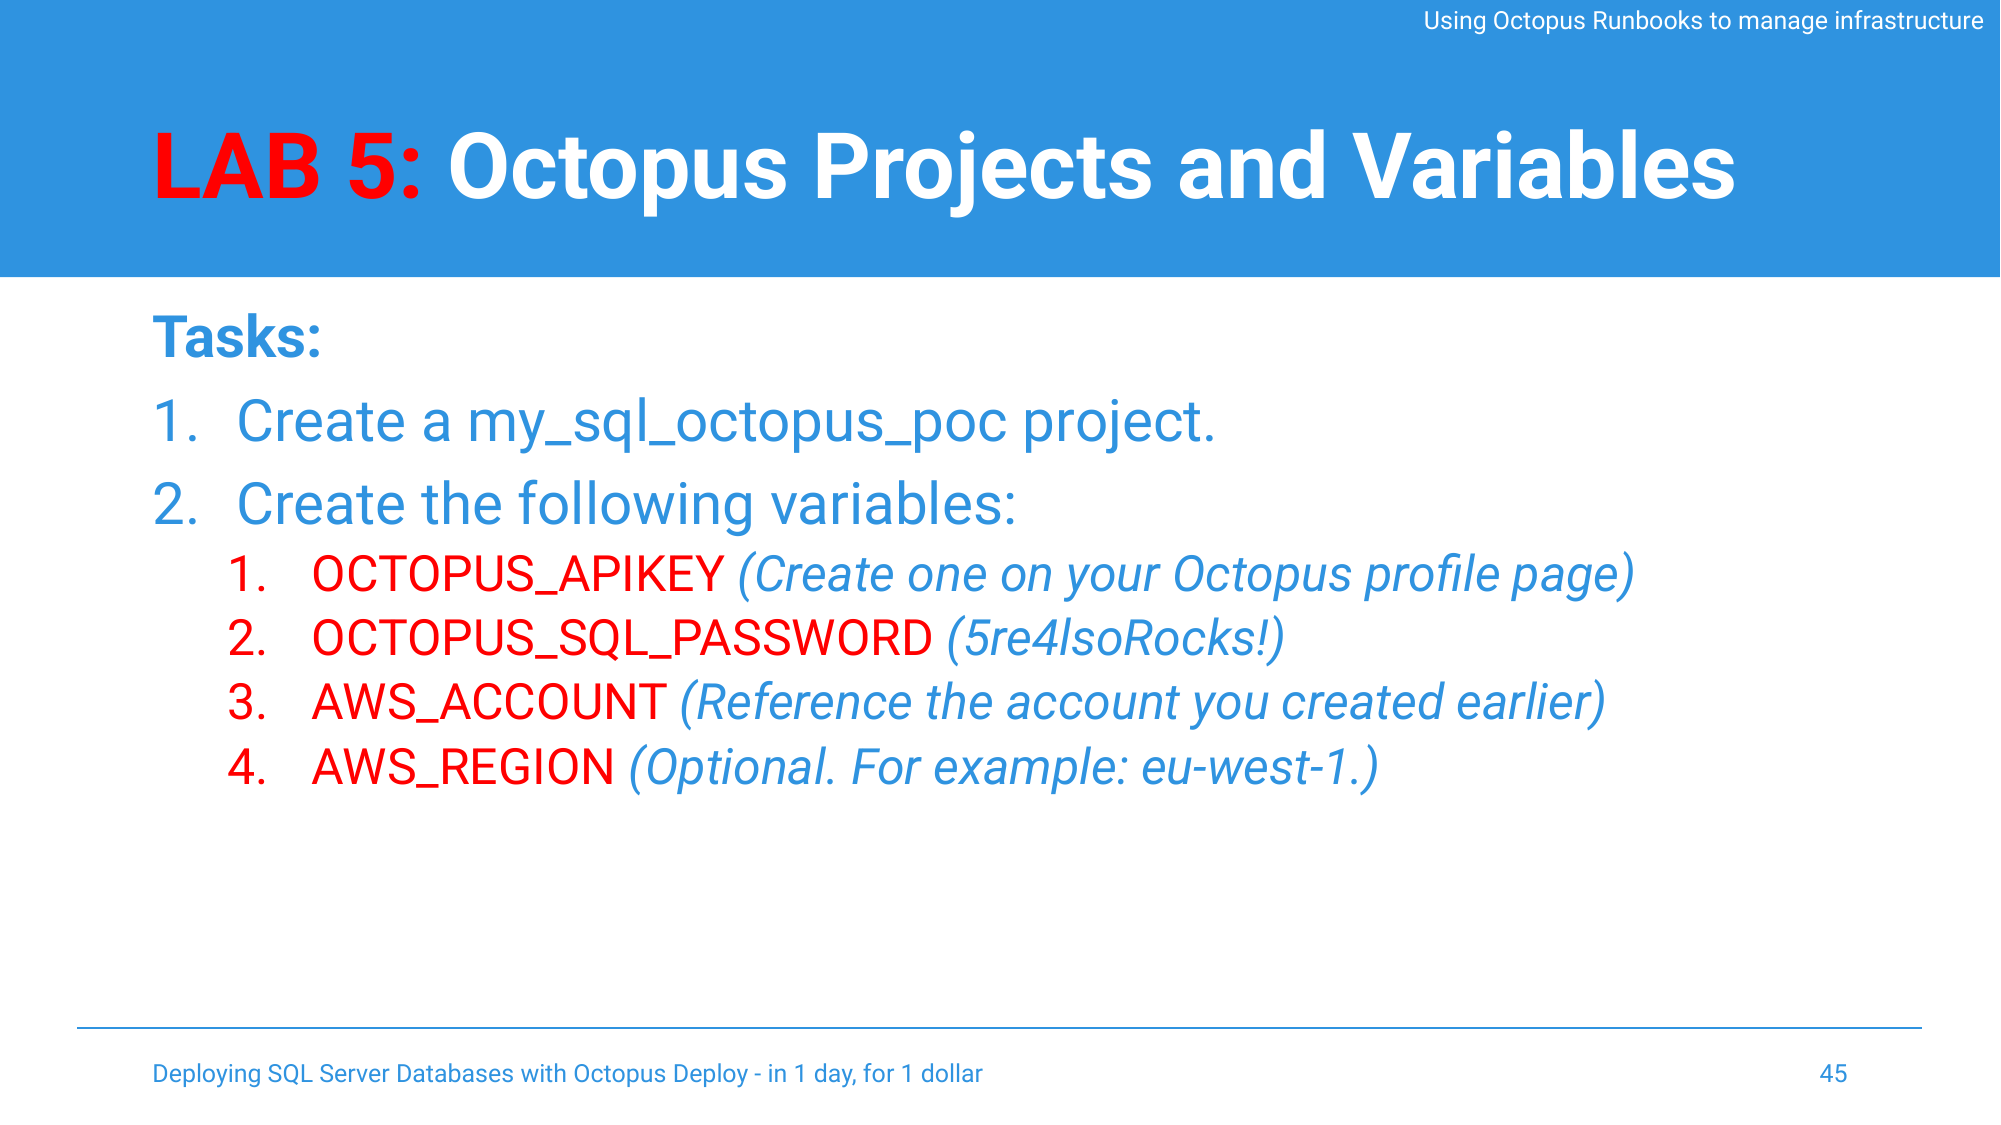

Using Octopus Runbooks to manage infrastructure
# LAB 5: Octopus Projects and Variables
Tasks:
Create a my_sql_octopus_poc project.
Create the following variables:
OCTOPUS_APIKEY (Create one on your Octopus profile page)
OCTOPUS_SQL_PASSWORD (5re4lsoRocks!)
AWS_ACCOUNT (Reference the account you created earlier)
AWS_REGION (Optional. For example: eu-west-1.)

Deploying SQL Server Databases with Octopus Deploy - in 1 day, for 1 dollar
45